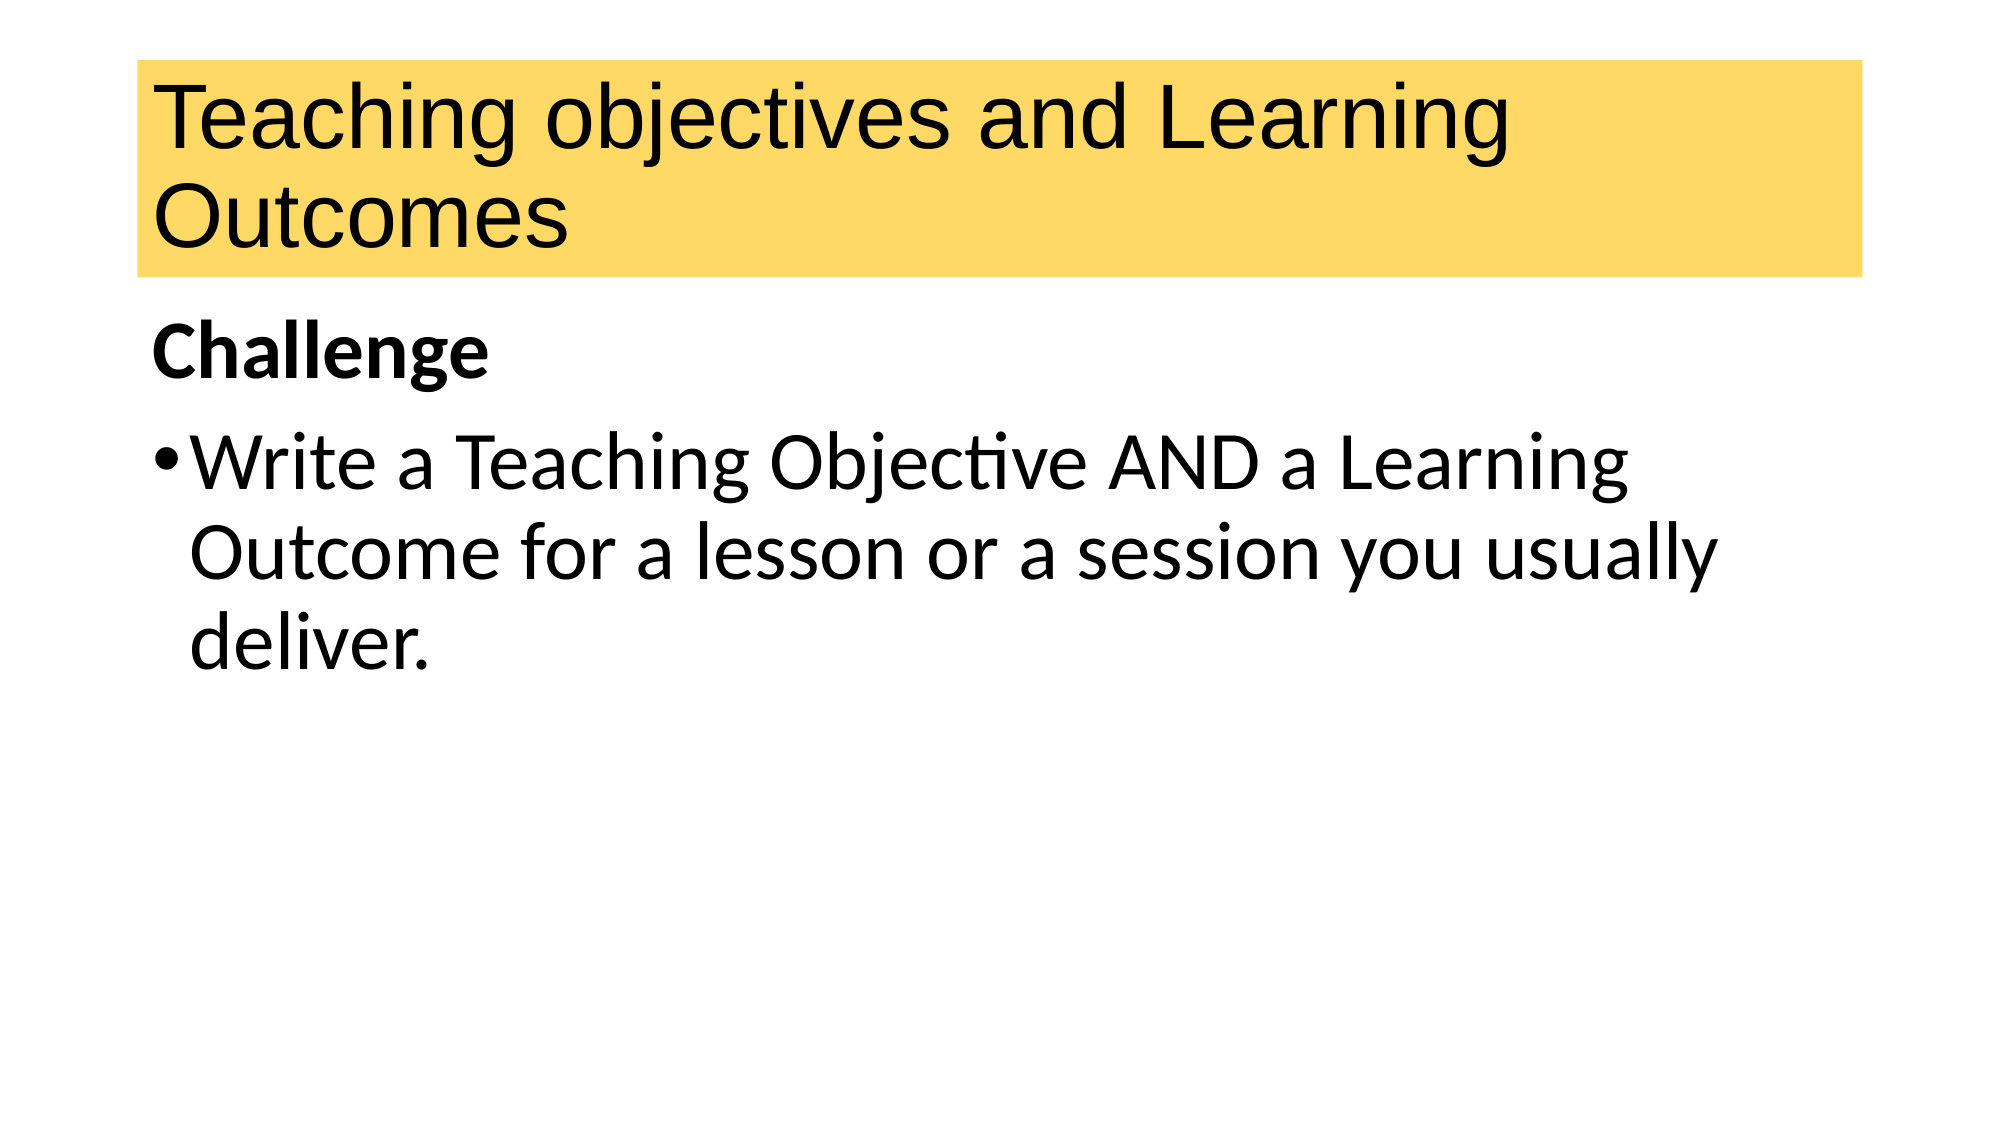

# Teaching objectives and Learning Outcomes
Challenge
Write a Teaching Objective AND a Learning Outcome for a lesson or a session you usually deliver.